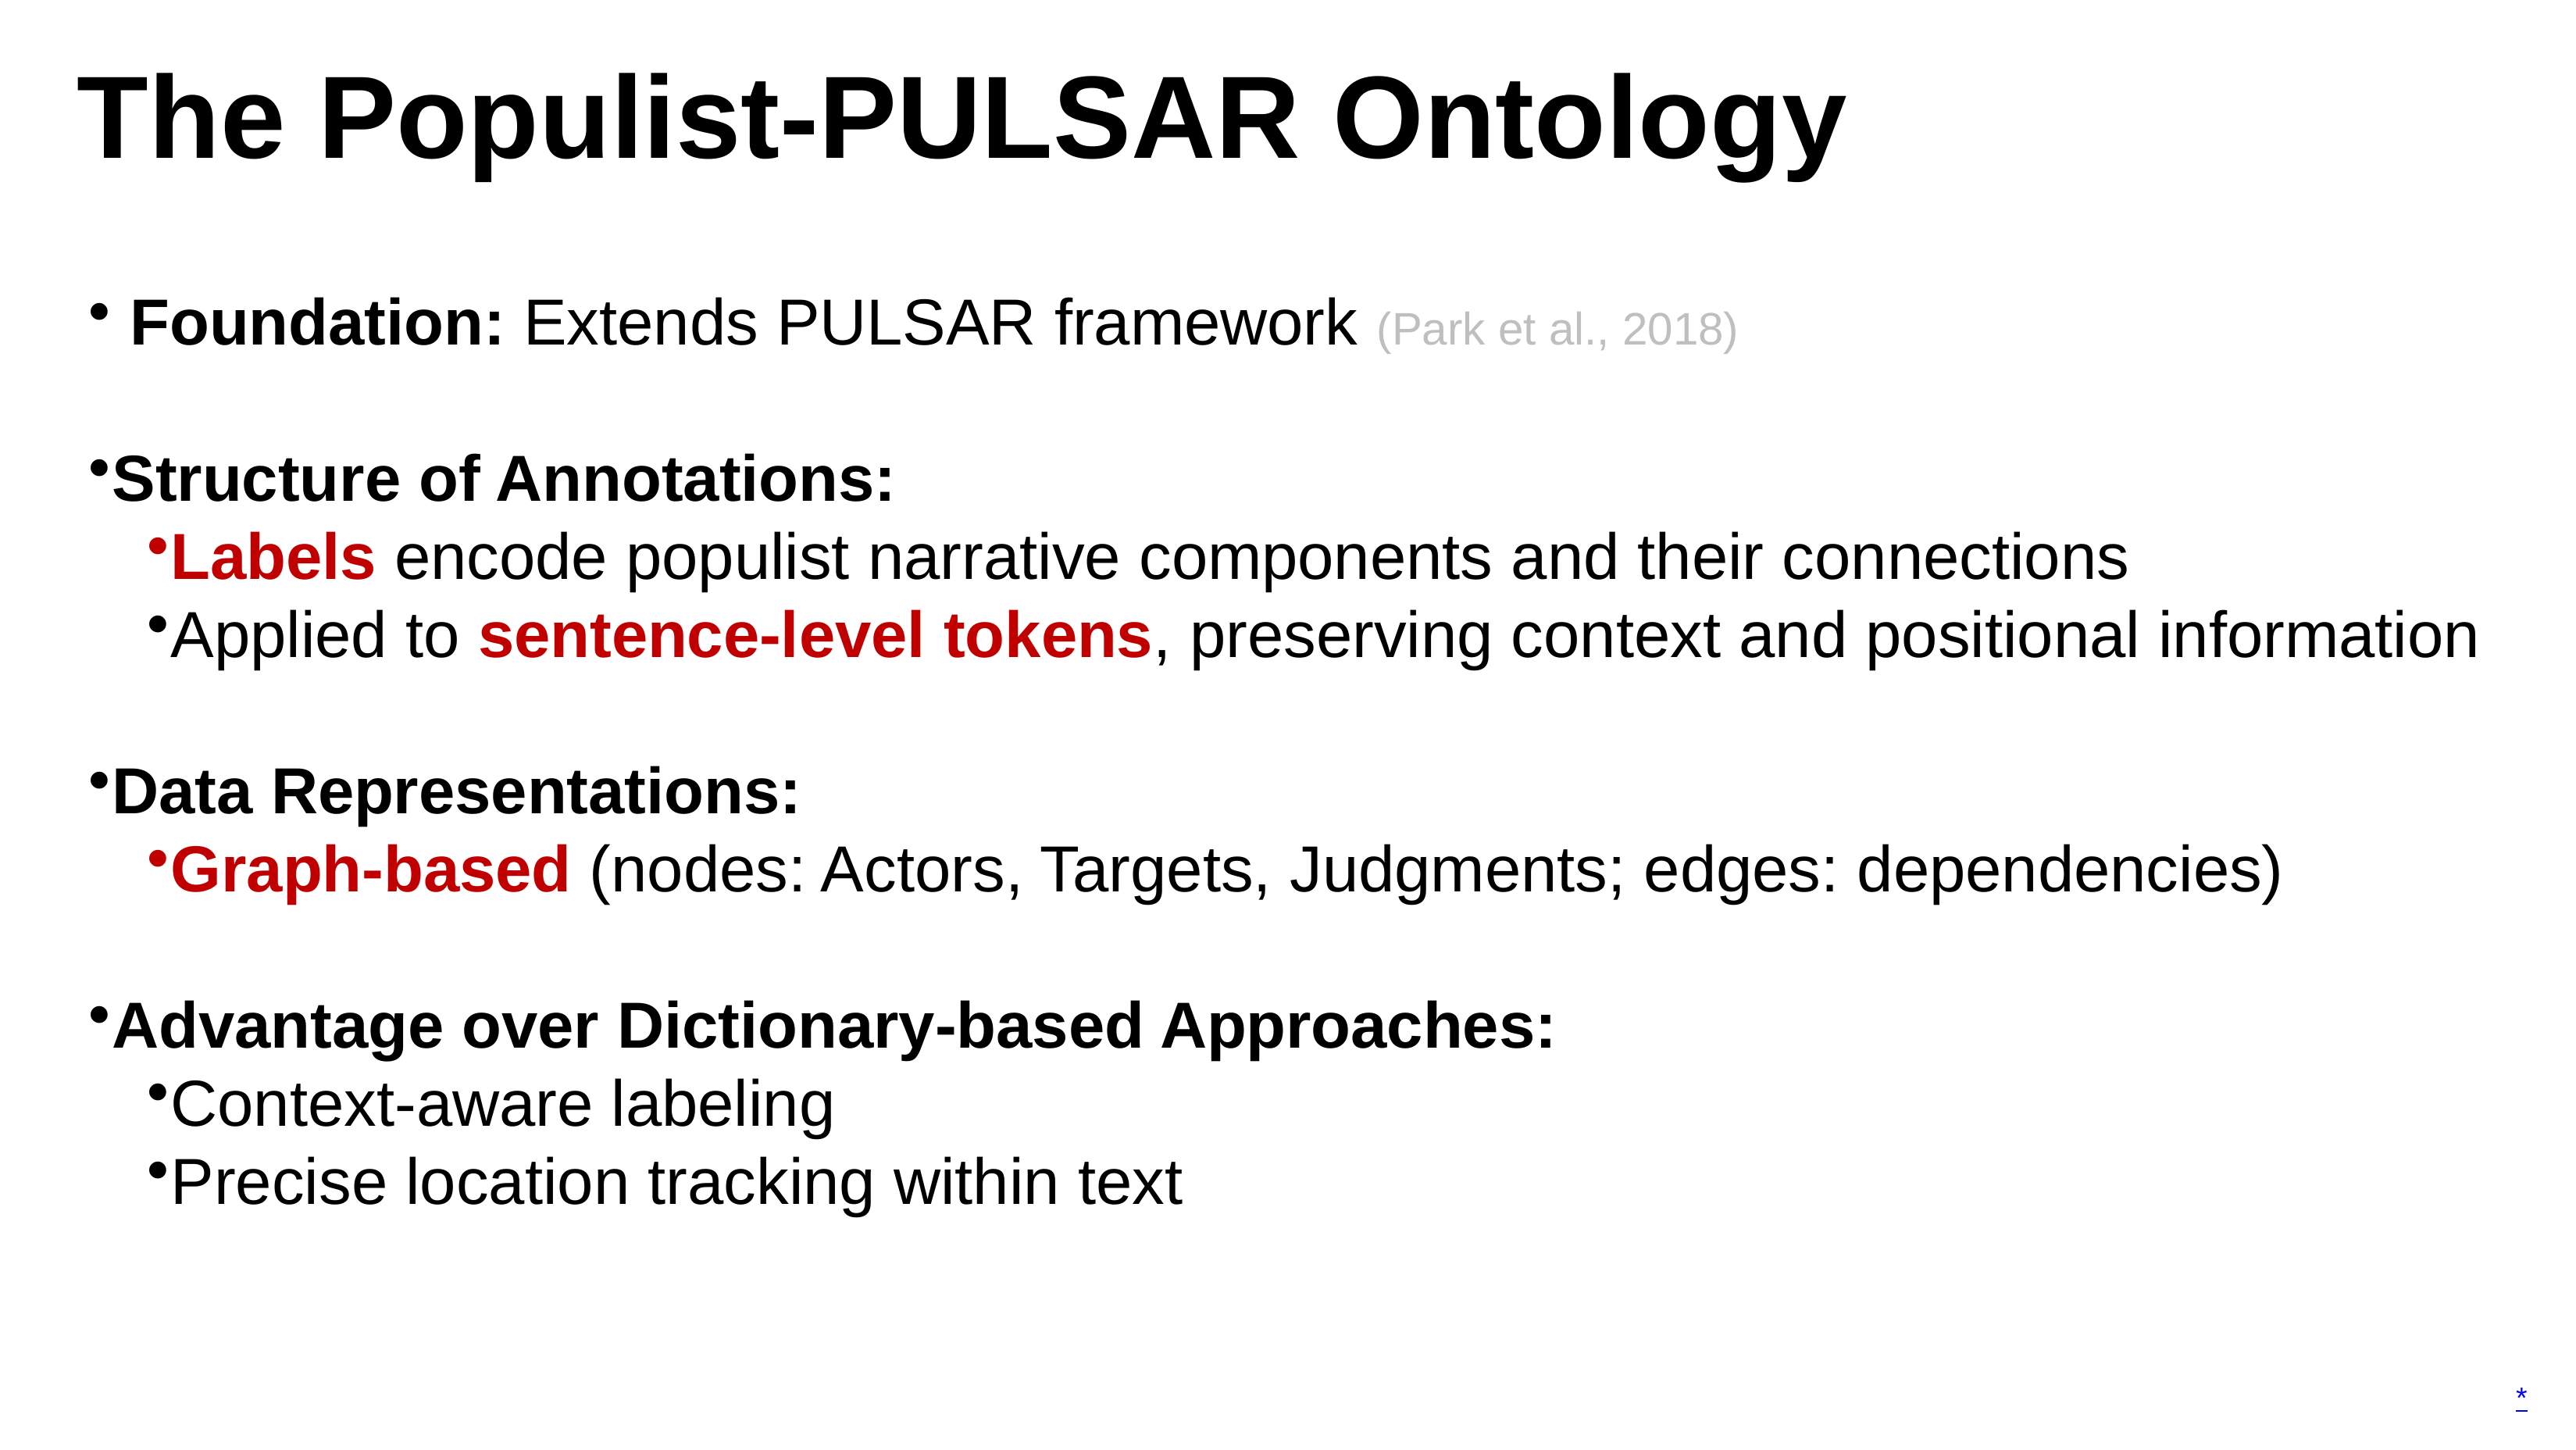

# The Populist-PULSAR Ontology
 Foundation: Extends PULSAR framework (Park et al., 2018)

Structure of Annotations:
Labels encode populist narrative components and their connections
Applied to sentence-level tokens, preserving context and positional information

Data Representations:
Graph-based (nodes: Actors, Targets, Judgments; edges: dependencies)

Advantage over Dictionary-based Approaches:
Context-aware labeling
Precise location tracking within text